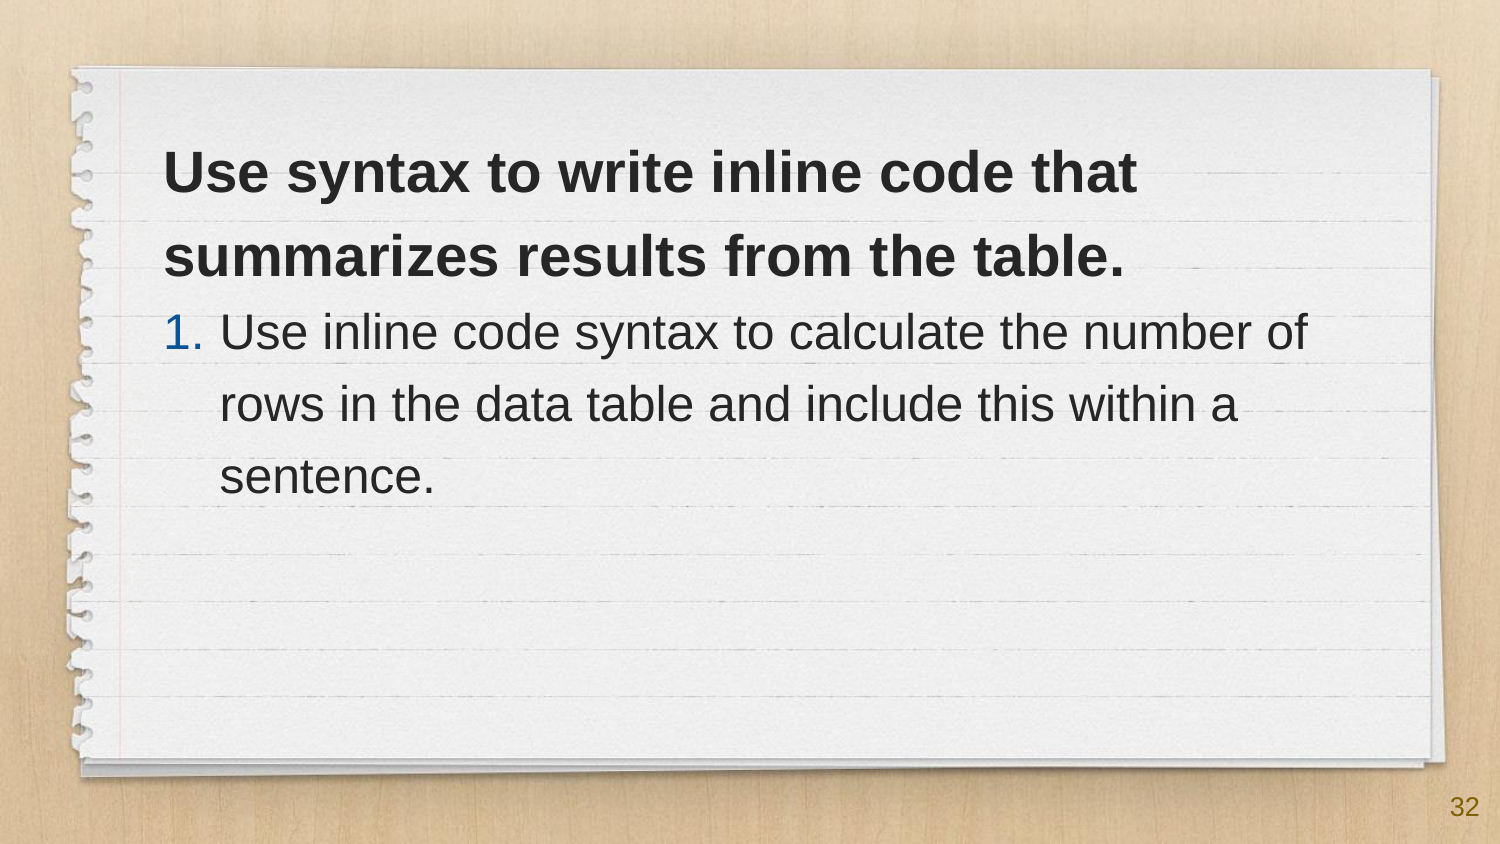

Use syntax to write inline code that summarizes results from the table.
Use inline code syntax to calculate the number of rows in the data table and include this within a sentence.

32